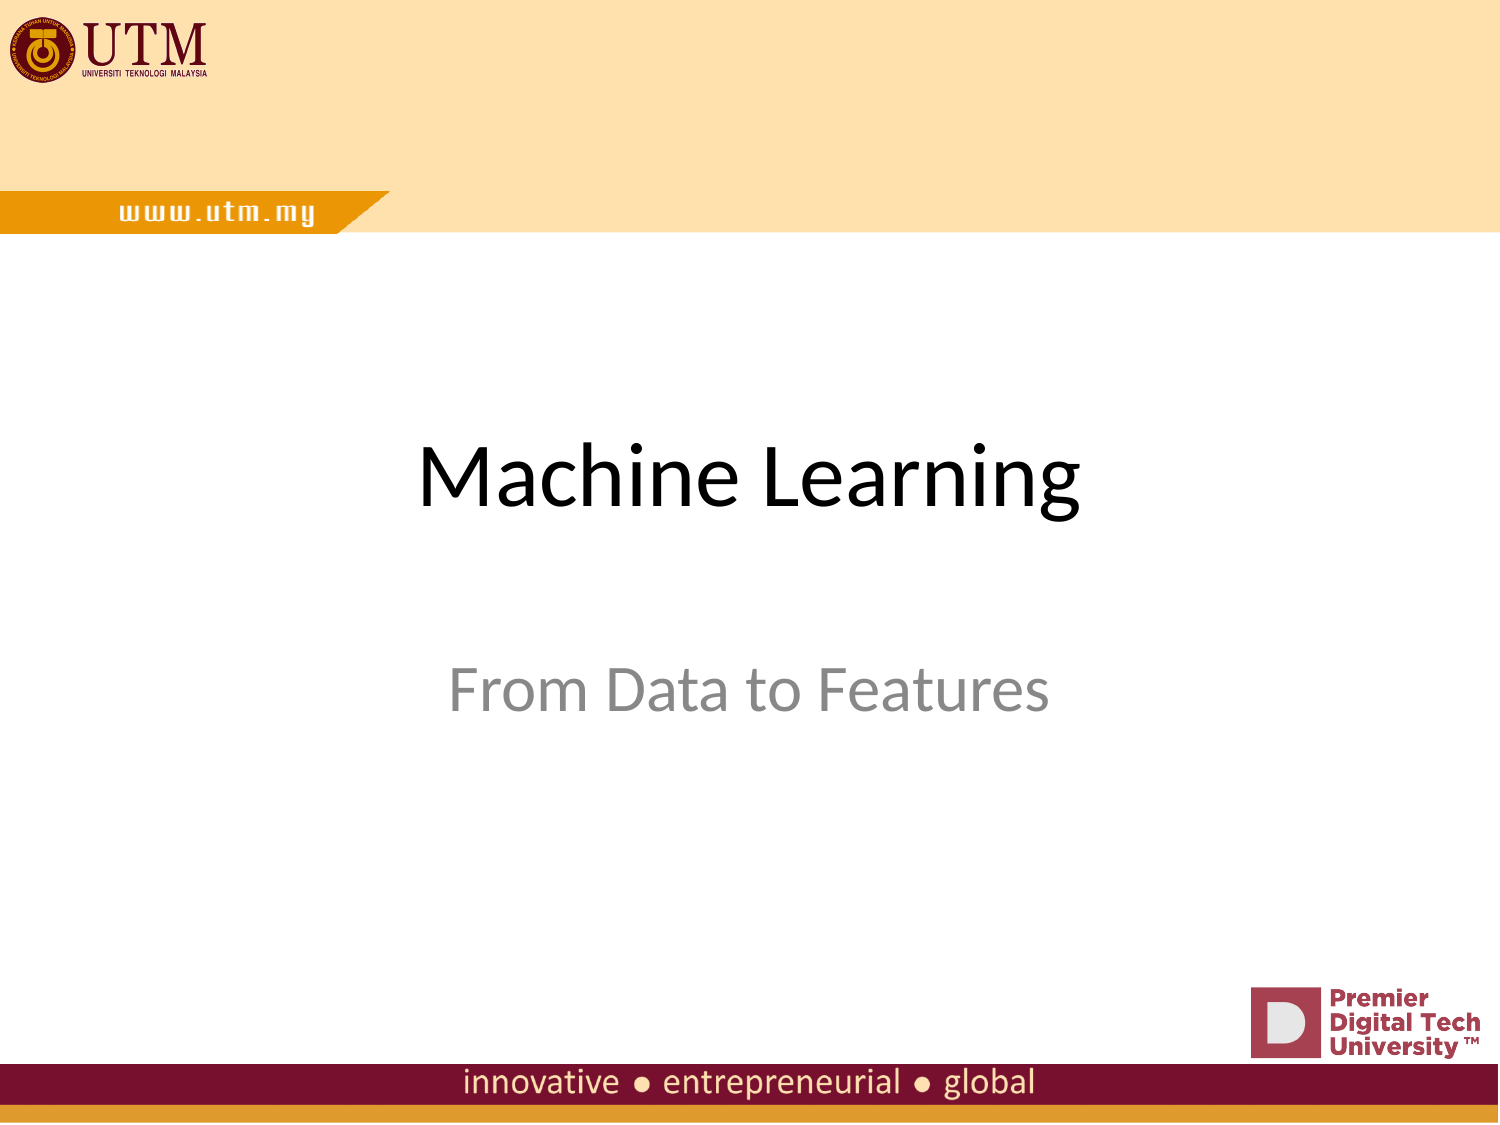

# Machine Learning
From Data to Features